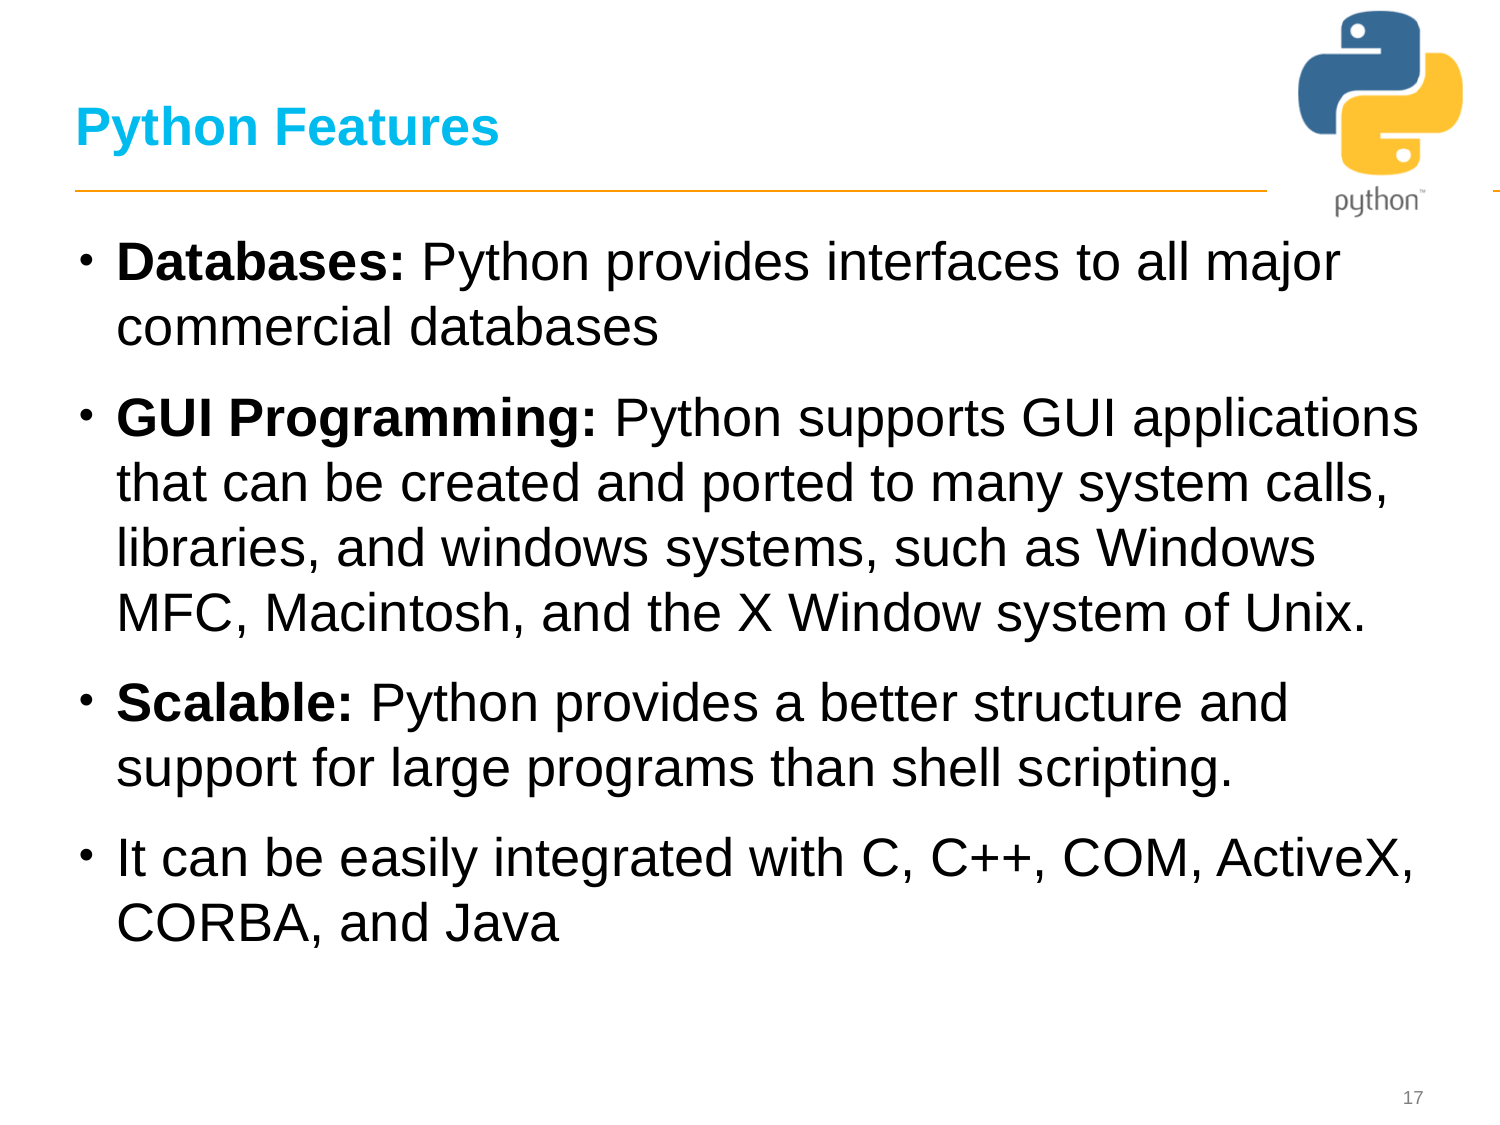

17
# Python Features
Databases: Python provides interfaces to all major commercial databases
GUI Programming: Python supports GUI applications that can be created and ported to many system calls, libraries, and windows systems, such as Windows MFC, Macintosh, and the X Window system of Unix.
Scalable: Python provides a better structure and support for large programs than shell scripting.
It can be easily integrated with C, C++, COM, ActiveX, CORBA, and Java